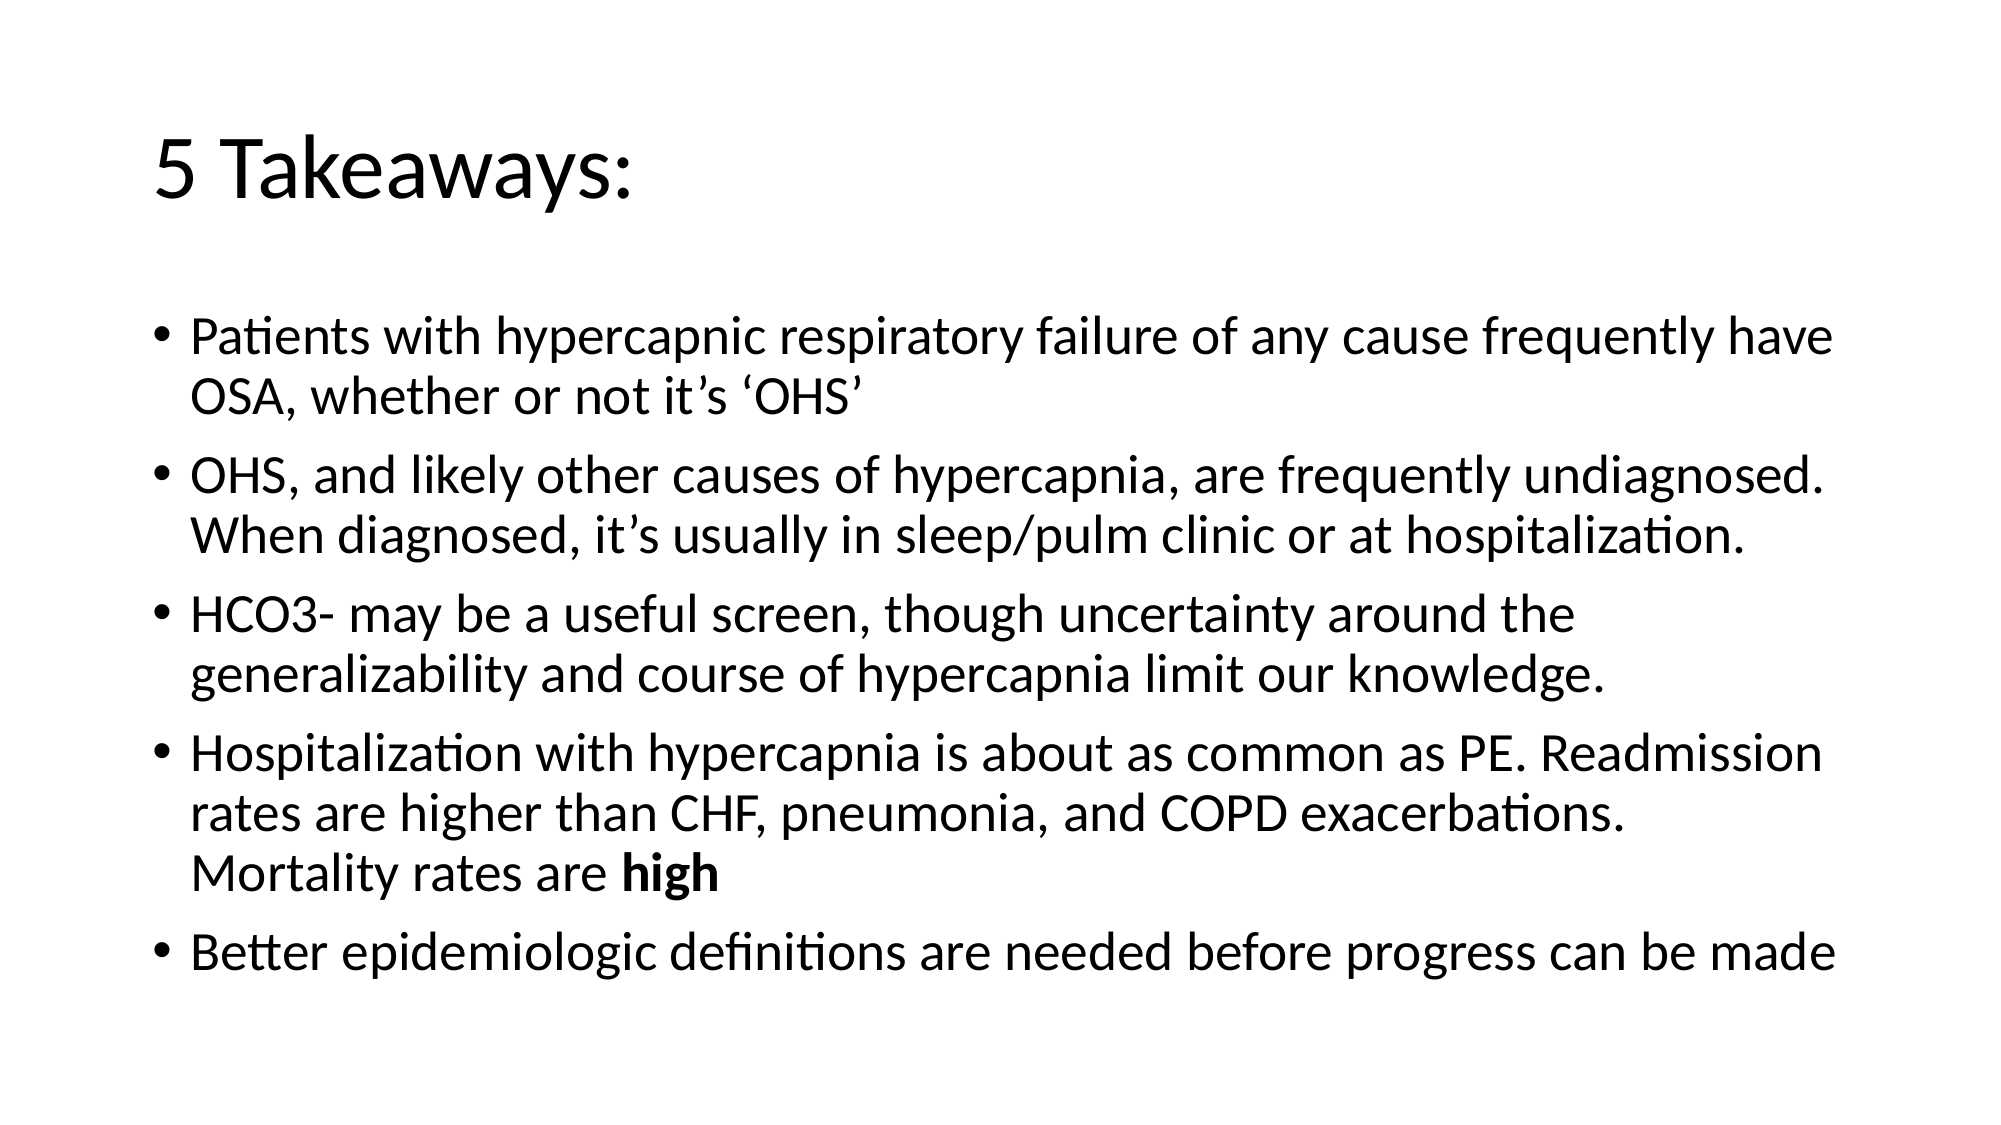

# 5 Takeaways:
Patients with hypercapnic respiratory failure of any cause frequently have OSA, whether or not it’s ‘OHS’
OHS, and likely other causes of hypercapnia, are frequently undiagnosed. When diagnosed, it’s usually in sleep/pulm clinic or at hospitalization.
HCO3- may be a useful screen, though uncertainty around the generalizability and course of hypercapnia limit our knowledge.
Hospitalization with hypercapnia is about as common as PE. Readmission rates are higher than CHF, pneumonia, and COPD exacerbations. Mortality rates are high
Better epidemiologic definitions are needed before progress can be made